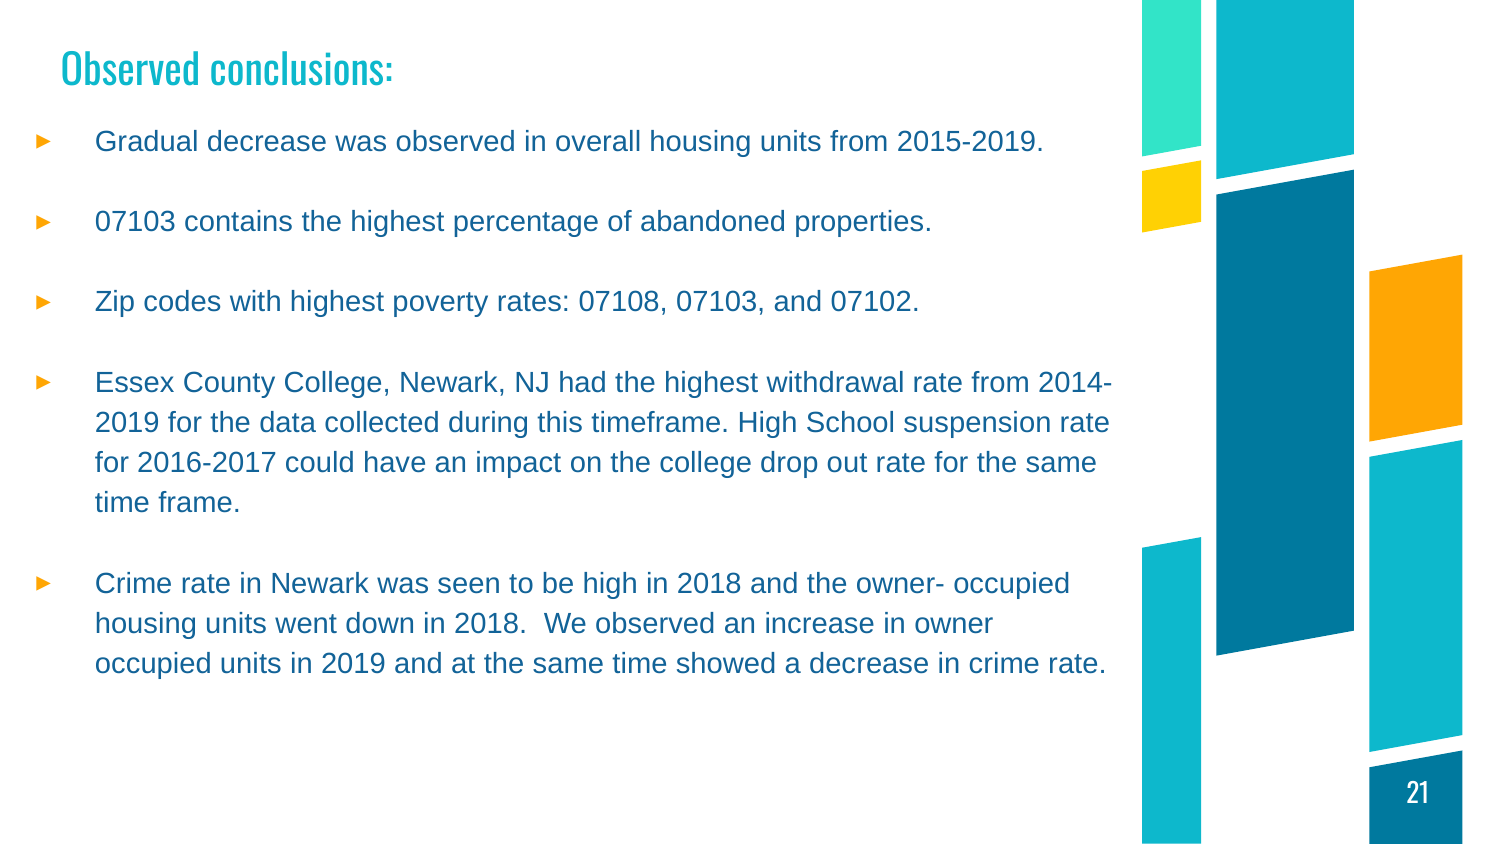

# Observed conclusions:
Gradual decrease was observed in overall housing units from 2015-2019.

07103 contains the highest percentage of abandoned properties.

Zip codes with highest poverty rates: 07108, 07103, and 07102.

Essex County College, Newark, NJ had the highest withdrawal rate from 2014-2019 for the data collected during this timeframe. High School suspension rate for 2016-2017 could have an impact on the college drop out rate for the same time frame.

Crime rate in Newark was seen to be high in 2018 and the owner- occupied  housing units went down in 2018.  We observed an increase in owner occupied units in 2019 and at the same time showed a decrease in crime rate.

21